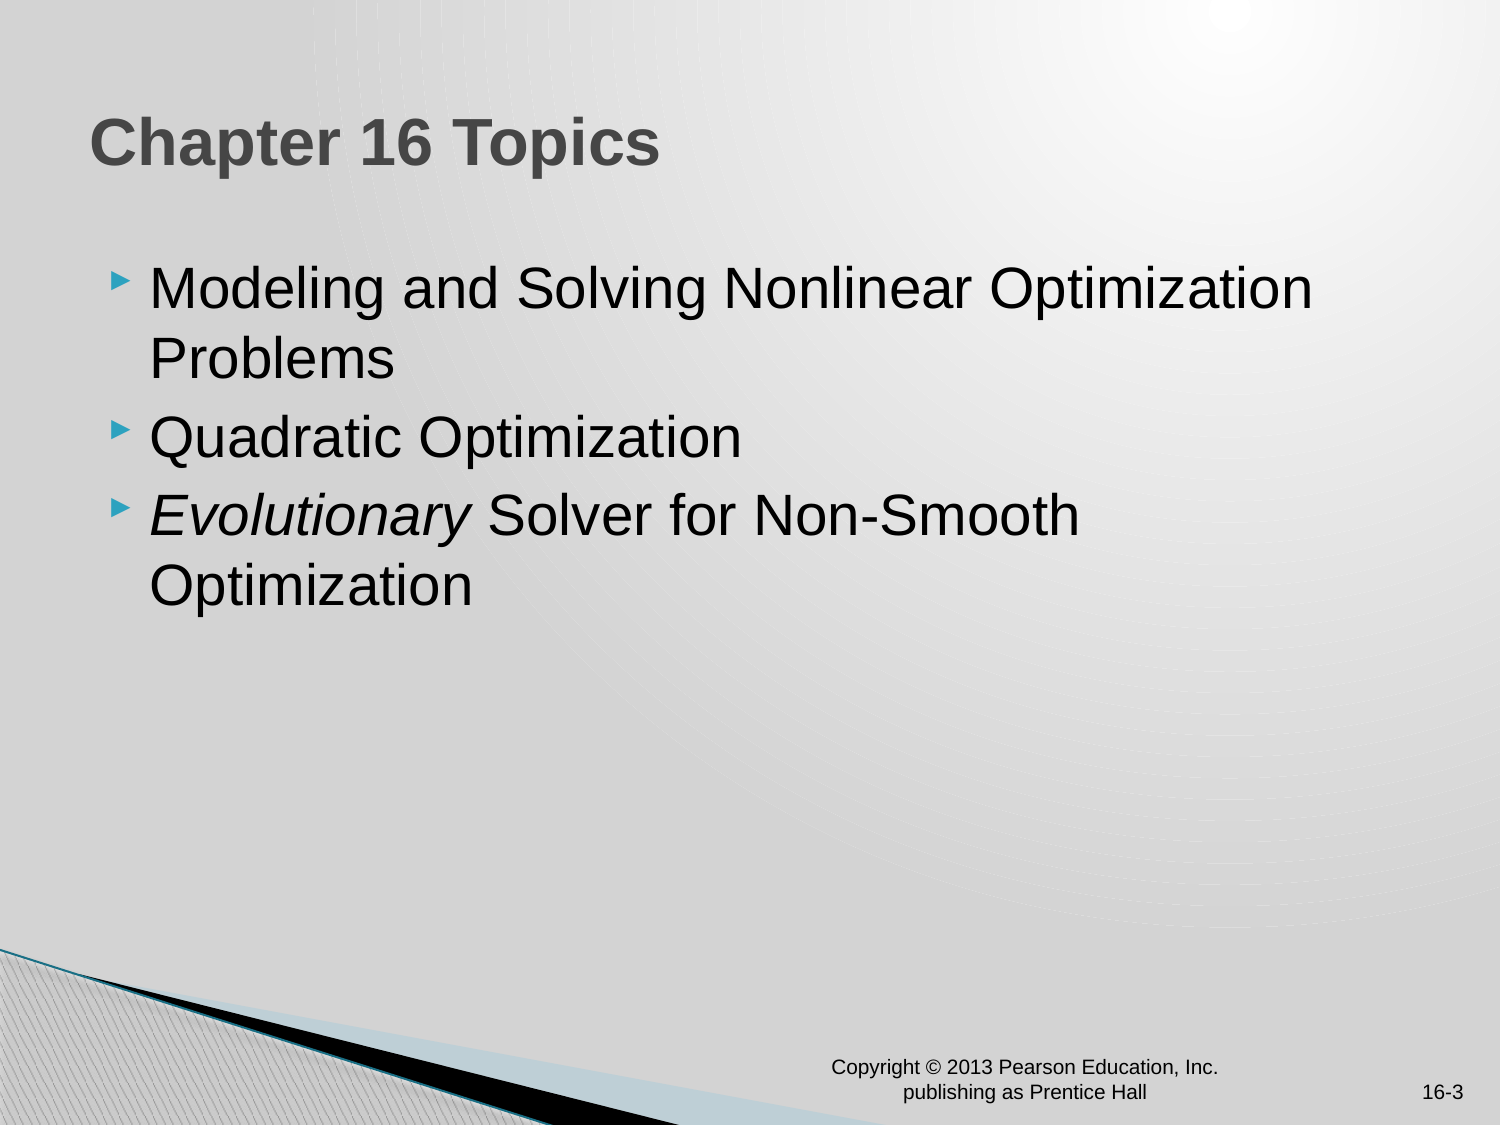

# Chapter 16 Topics
Modeling and Solving Nonlinear Optimization Problems
Quadratic Optimization
Evolutionary Solver for Non-Smooth Optimization

Copyright © 2013 Pearson Education, Inc. publishing as Prentice Hall
16-3